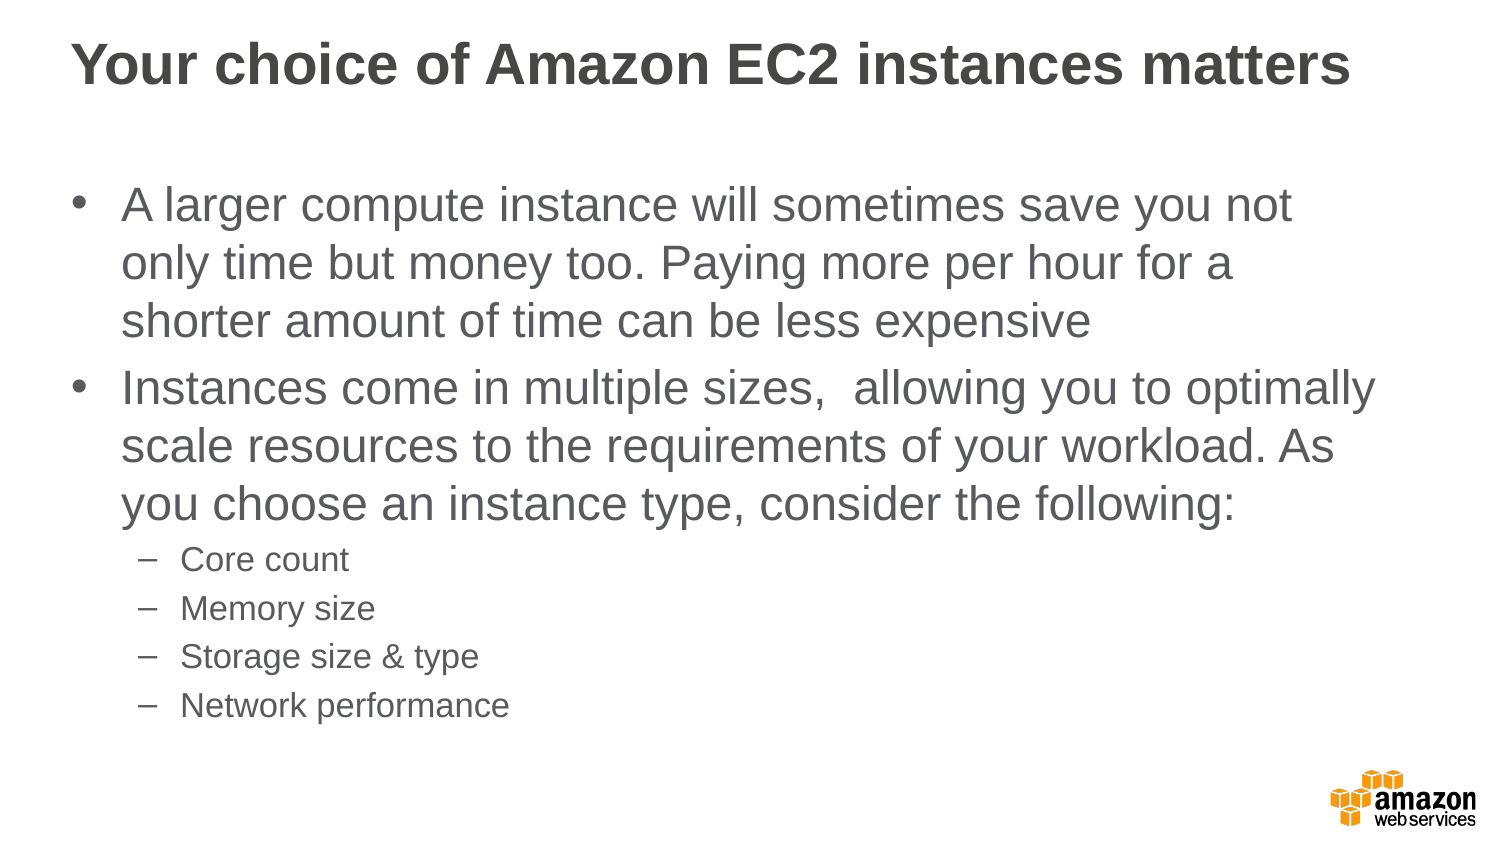

# Your choice of Amazon EC2 instances matters
A larger compute instance will sometimes save you not only time but money too. Paying more per hour for a shorter amount of time can be less expensive
Instances come in multiple sizes,  allowing you to optimally scale resources to the requirements of your workload. As you choose an instance type, consider the following:
Core count
Memory size
Storage size & type
Network performance